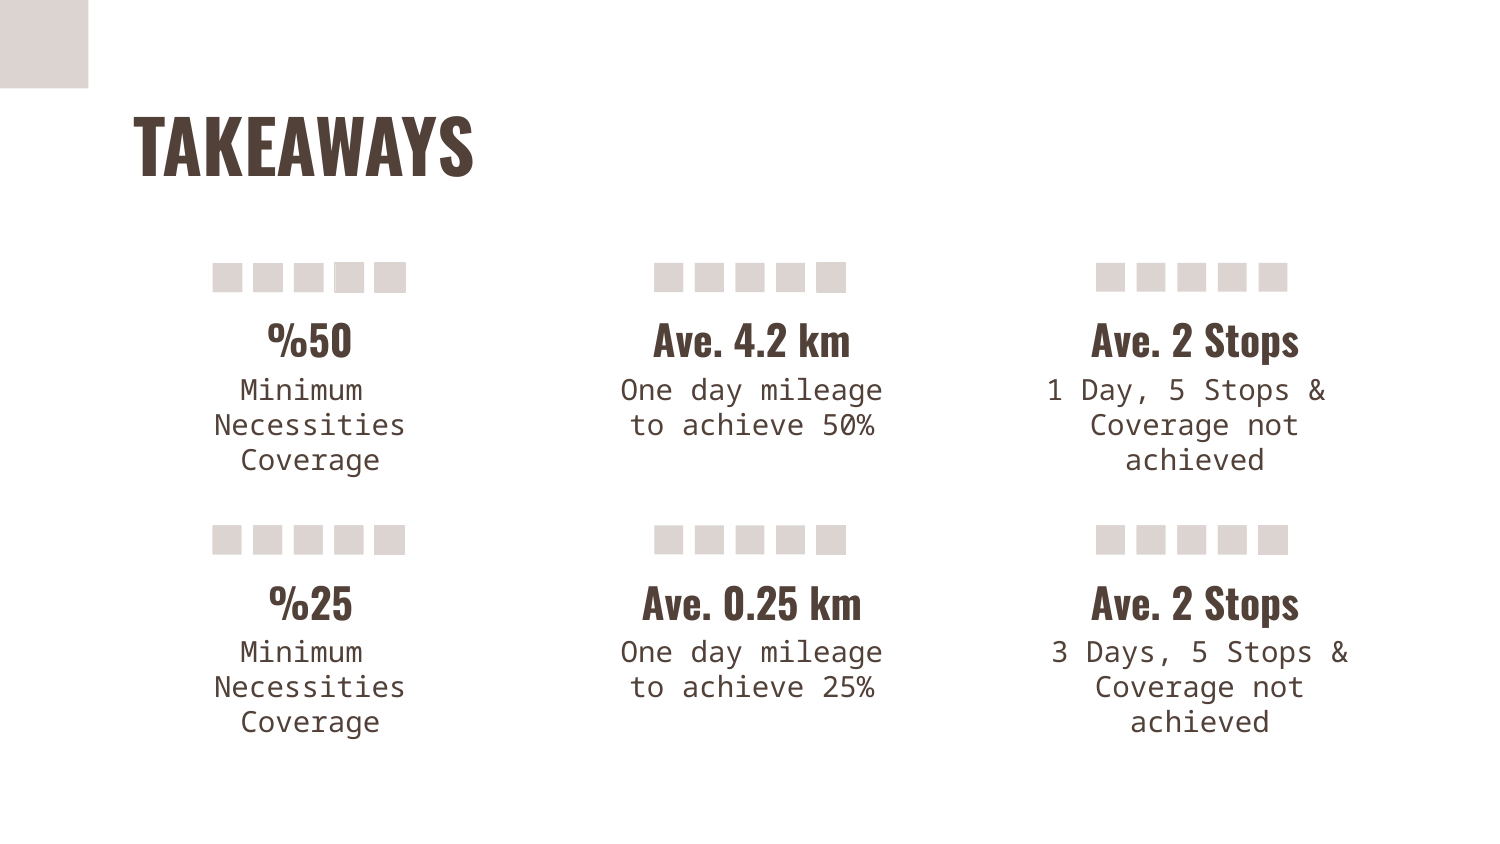

# TAKEAWAYS

%50
Ave. 4.2 km
Ave. 2 Stops
Minimum
Necessities Coverage
One day mileage
to achieve 50%

1 Day, 5 Stops &
Coverage not achieved

%25

Ave. 0.25 km
Ave. 2 Stops

Minimum
Necessities Coverage

One day mileage
to achieve 25%

3 Days, 5 Stops &
Coverage not achieved